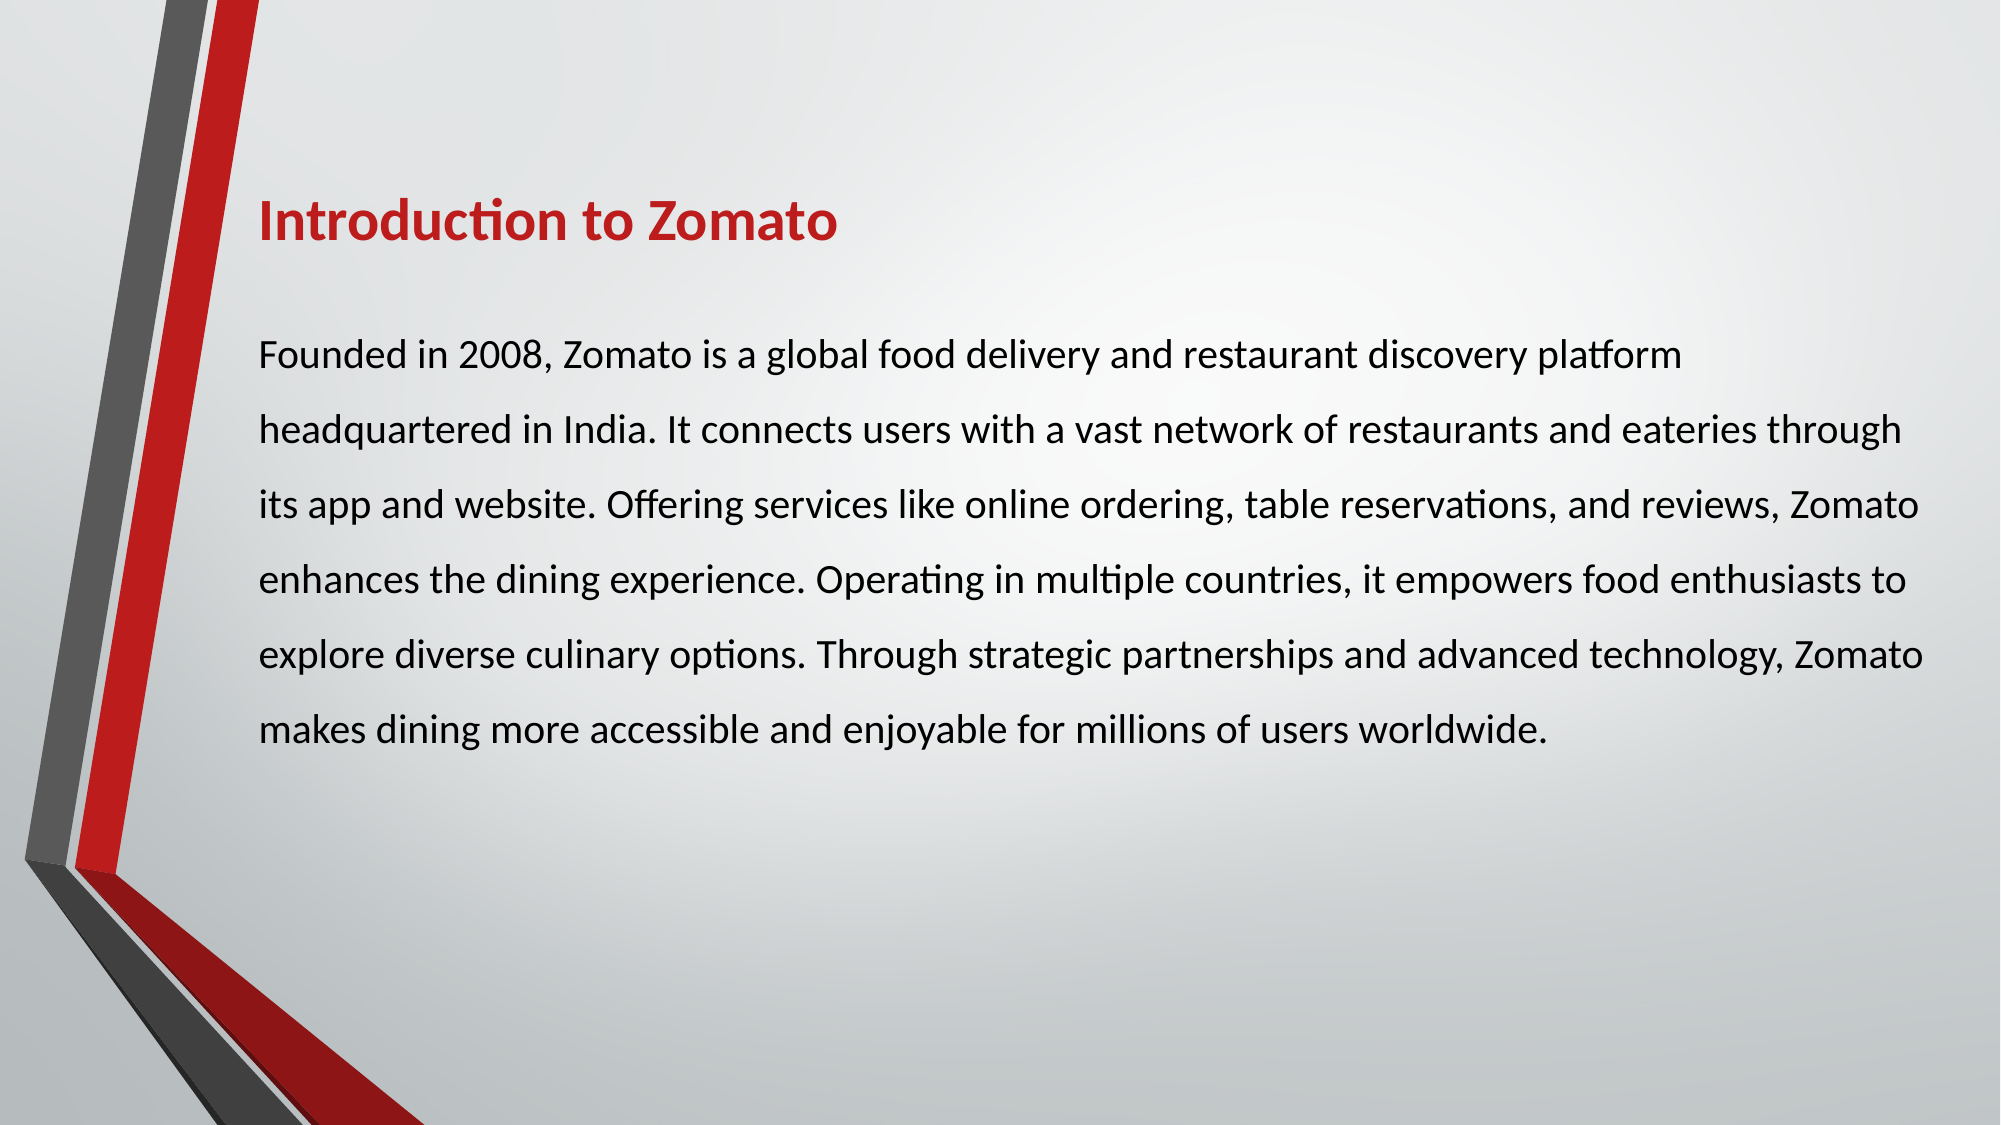

# Introduction to Zomato
Founded in 2008, Zomato is a global food delivery and restaurant discovery platform headquartered in India. It connects users with a vast network of restaurants and eateries through its app and website. Offering services like online ordering, table reservations, and reviews, Zomato enhances the dining experience. Operating in multiple countries, it empowers food enthusiasts to explore diverse culinary options. Through strategic partnerships and advanced technology, Zomato makes dining more accessible and enjoyable for millions of users worldwide.